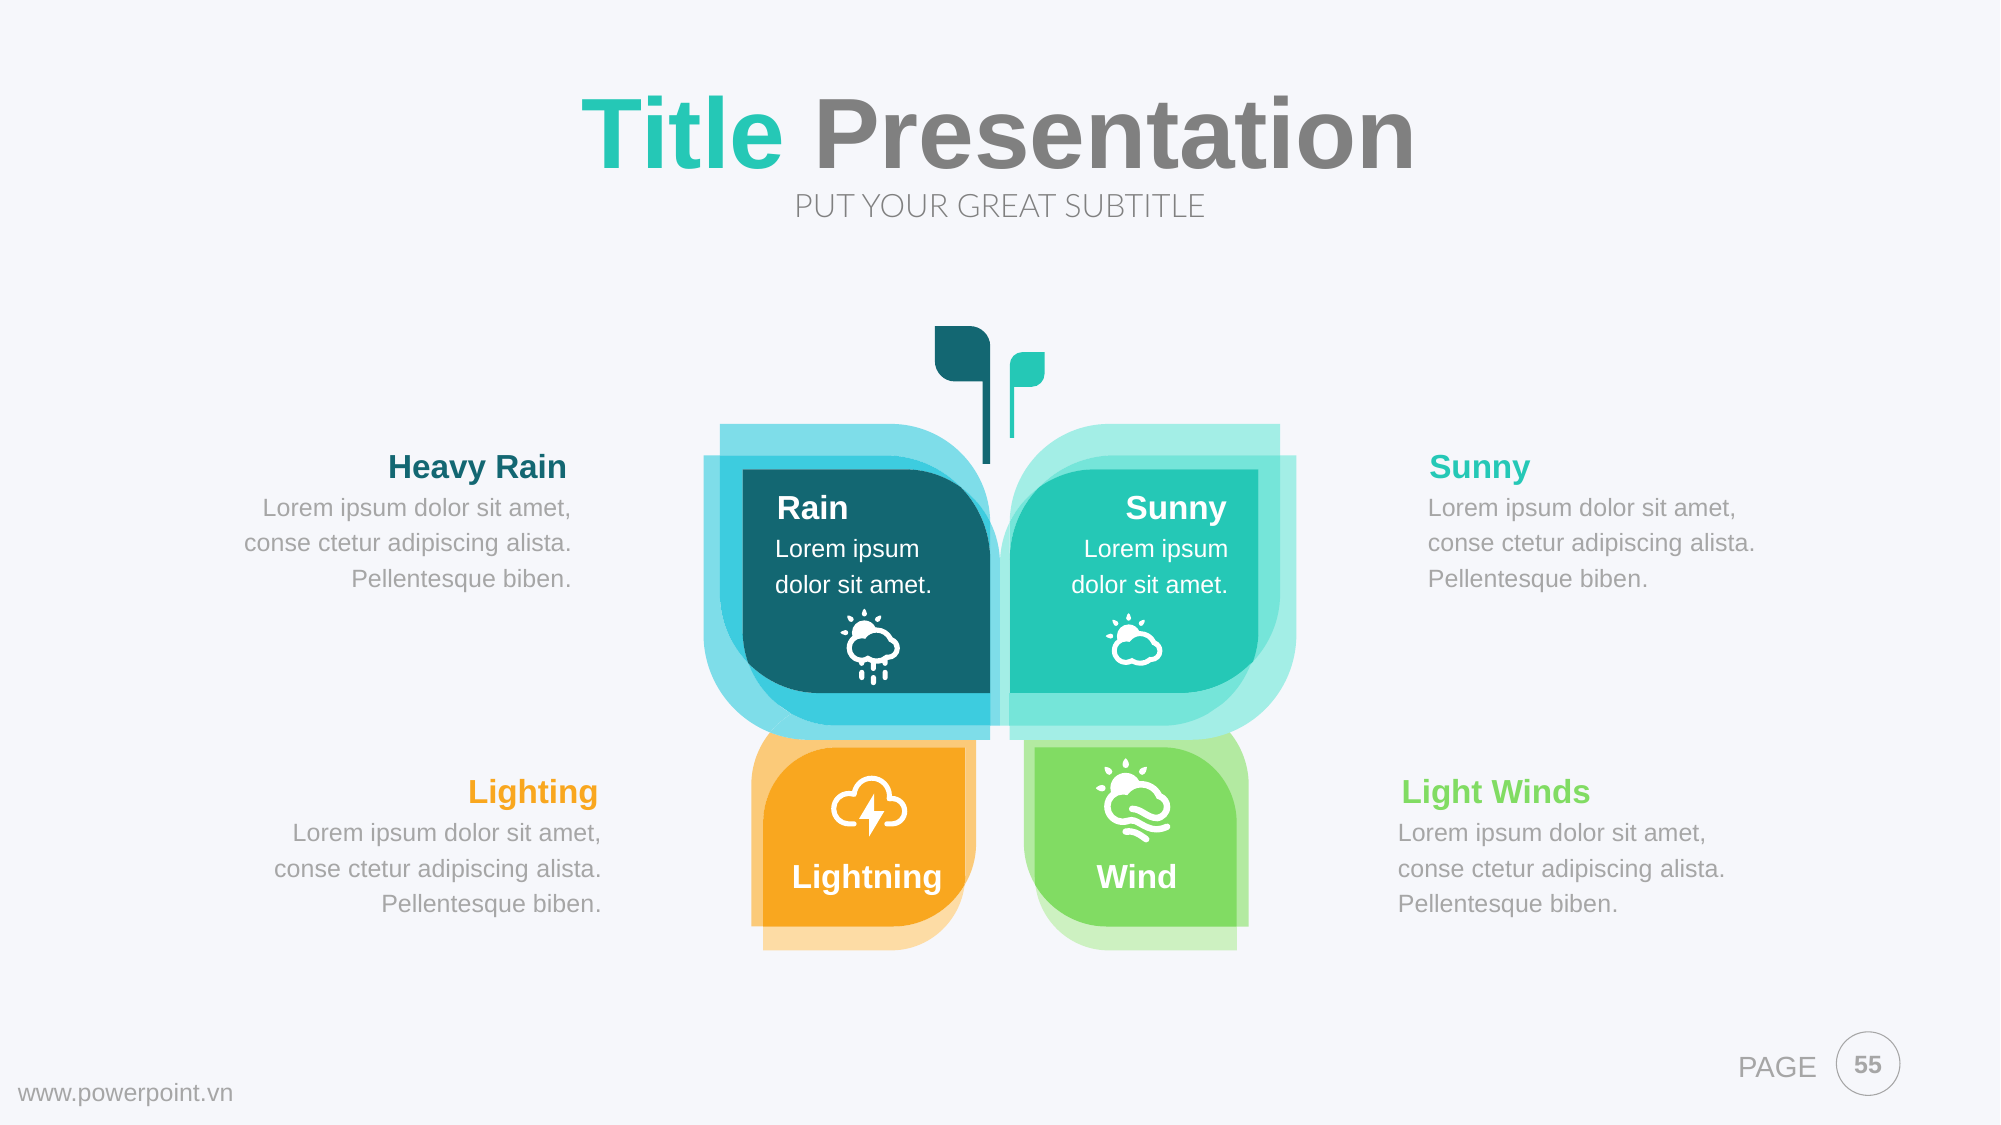

Title Presentation
PUT YOUR GREAT SUBTITLE

Heavy Rain
Sunny
Rain
Lorem ipsum dolor sit amet.
Sunny
Lorem ipsum dolor sit amet.
Lorem ipsum dolor sit amet, conse ctetur adipiscing alista. Pellentesque biben.
Lorem ipsum dolor sit amet, conse ctetur adipiscing alista. Pellentesque biben.

Lighting
Light Winds

Lorem ipsum dolor sit amet, conse ctetur adipiscing alista. Pellentesque biben.
Lorem ipsum dolor sit amet, conse ctetur adipiscing alista. Pellentesque biben.
Lightning
Wind